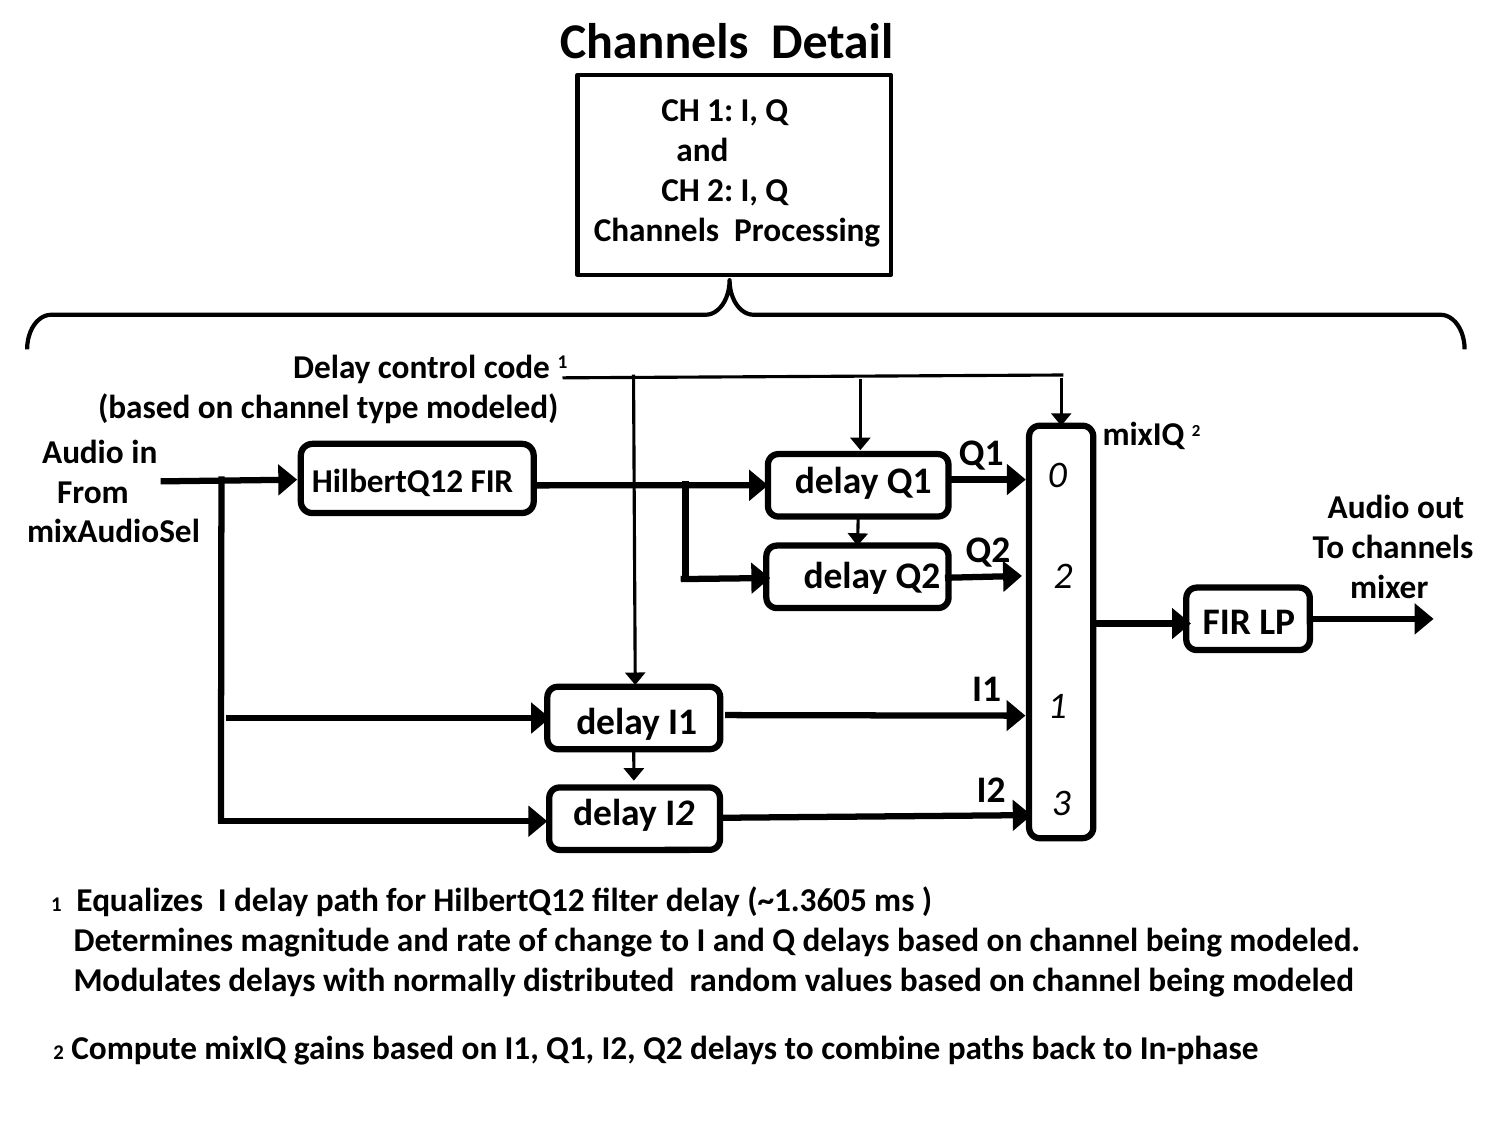

Channels  Detail

         CH 1: I, Q
           and
         CH 2: I, Q
Channels  Processing
                          Delay control code 1
(based on channel type modeled)
   mixIQ 2
Q1
  Audio in
    From
mixAudioSel

0

delay Q1
HilbertQ12 FIR

  Audio out
To channels
     mixer
Q2
delay Q2
2

FIR LP
I1
1

delay I1
I2
3
delay I2

1  Equalizes  I delay path for HilbertQ12 filter delay (~1.3605 ms )
   Determines magnitude and rate of change to I and Q delays based on channel being modeled.
   Modulates delays with normally distributed  random values based on channel being modeled
  2 Compute mixIQ gains based on I1, Q1, I2, Q2 delays to combine paths back to In-phase